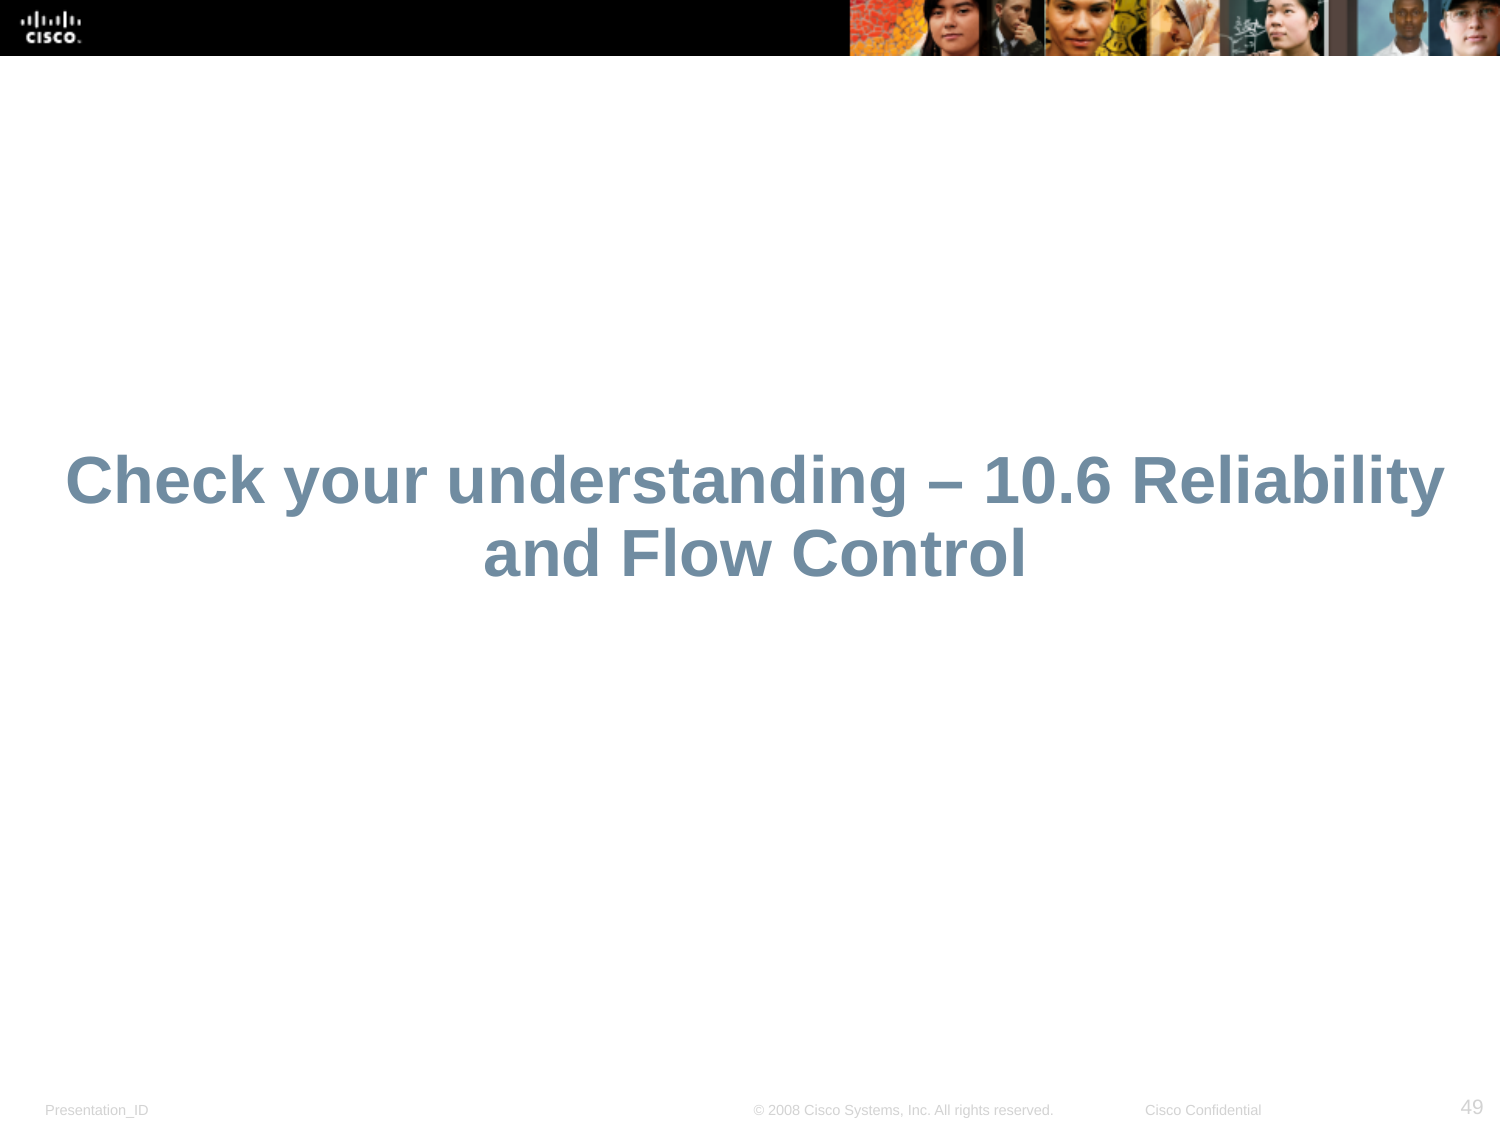

# Check your understanding – 10.6 Reliability and Flow Control